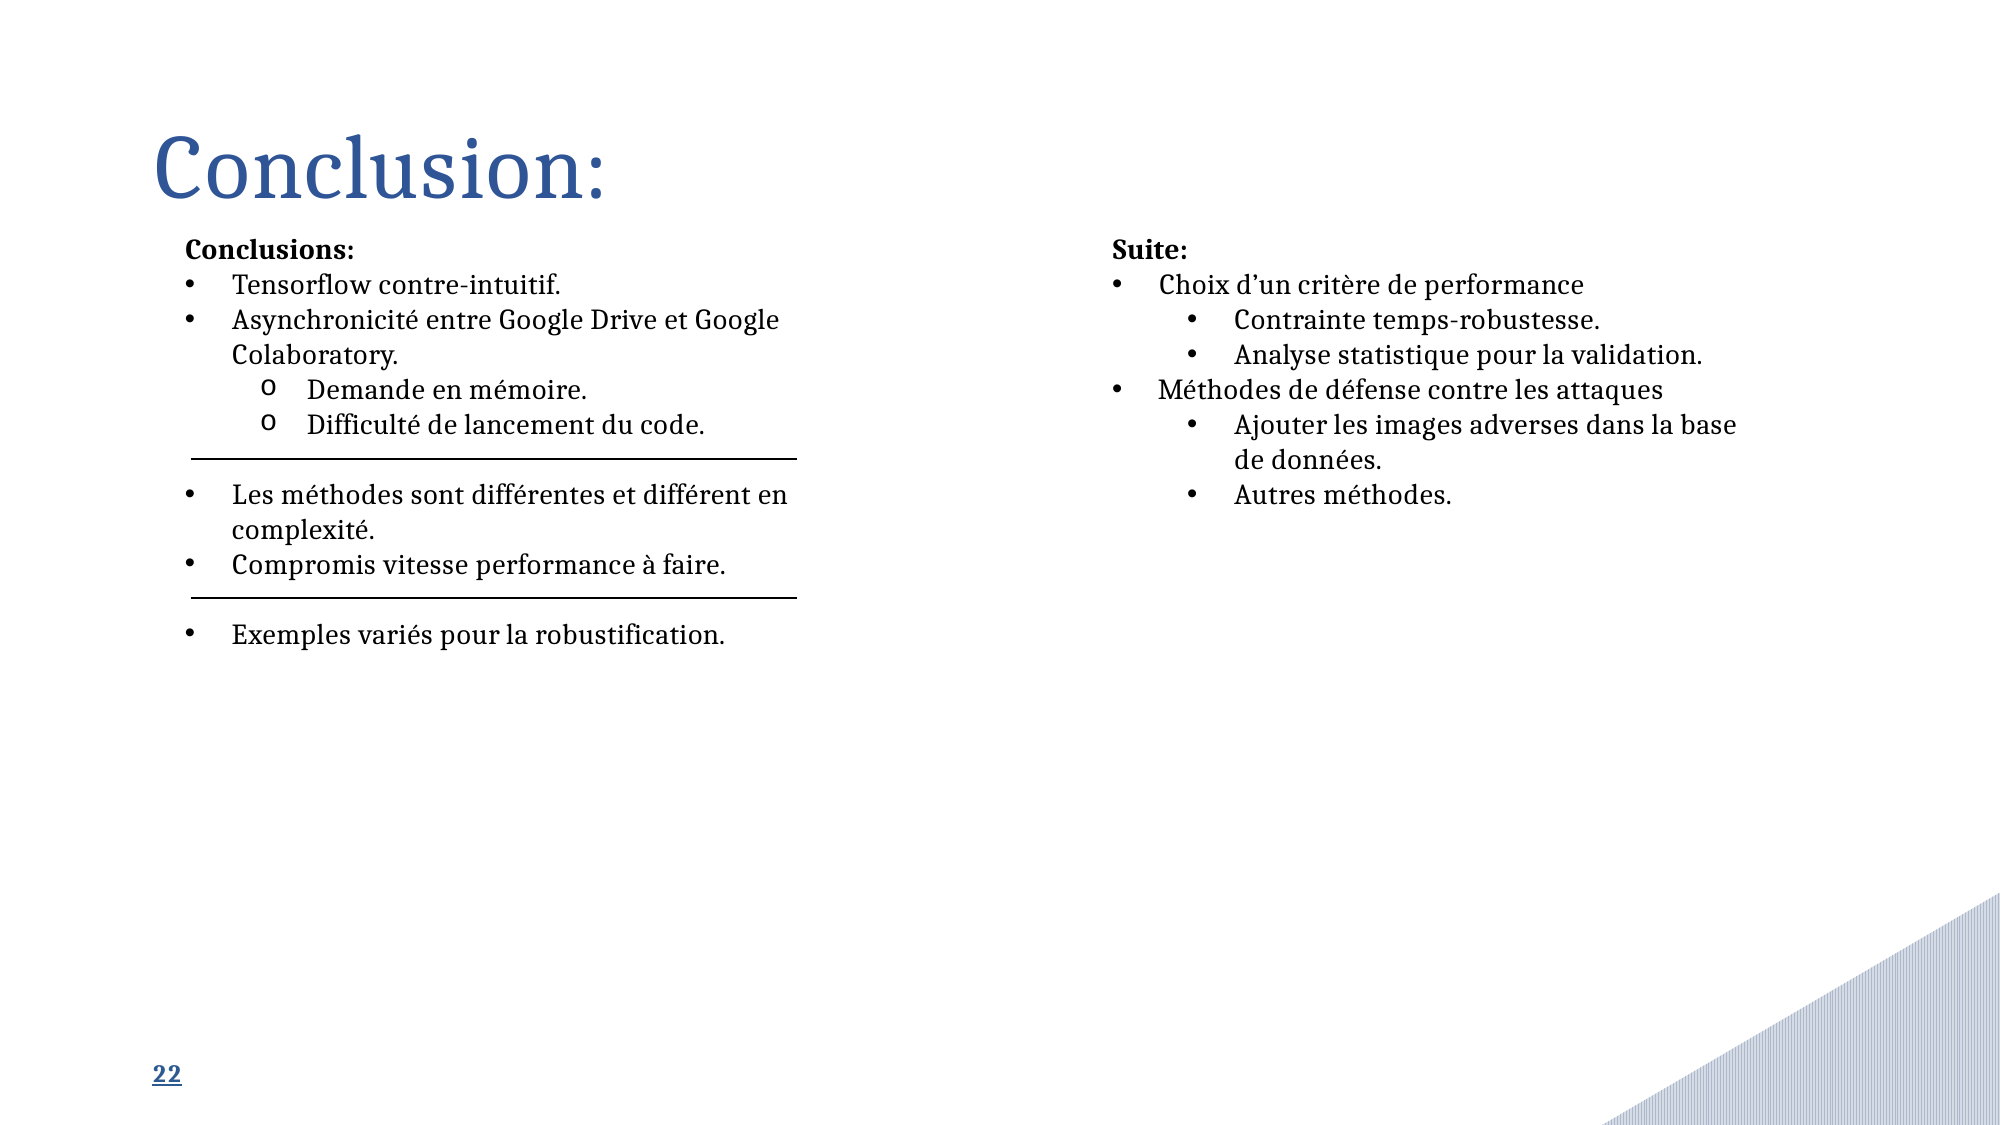

# Conclusion:
Conclusions:
Tensorflow contre-intuitif.
Asynchronicité entre Google Drive et Google Colaboratory.
Demande en mémoire.
Difficulté de lancement du code.

Les méthodes sont différentes et différent en complexité.
Compromis vitesse performance à faire.

Exemples variés pour la robustification.

Suite:
Choix d’un critère de performance
Contrainte temps-robustesse.
Analyse statistique pour la validation.
Méthodes de défense contre les attaques
Ajouter les images adverses dans la base de données.
Autres méthodes.

22